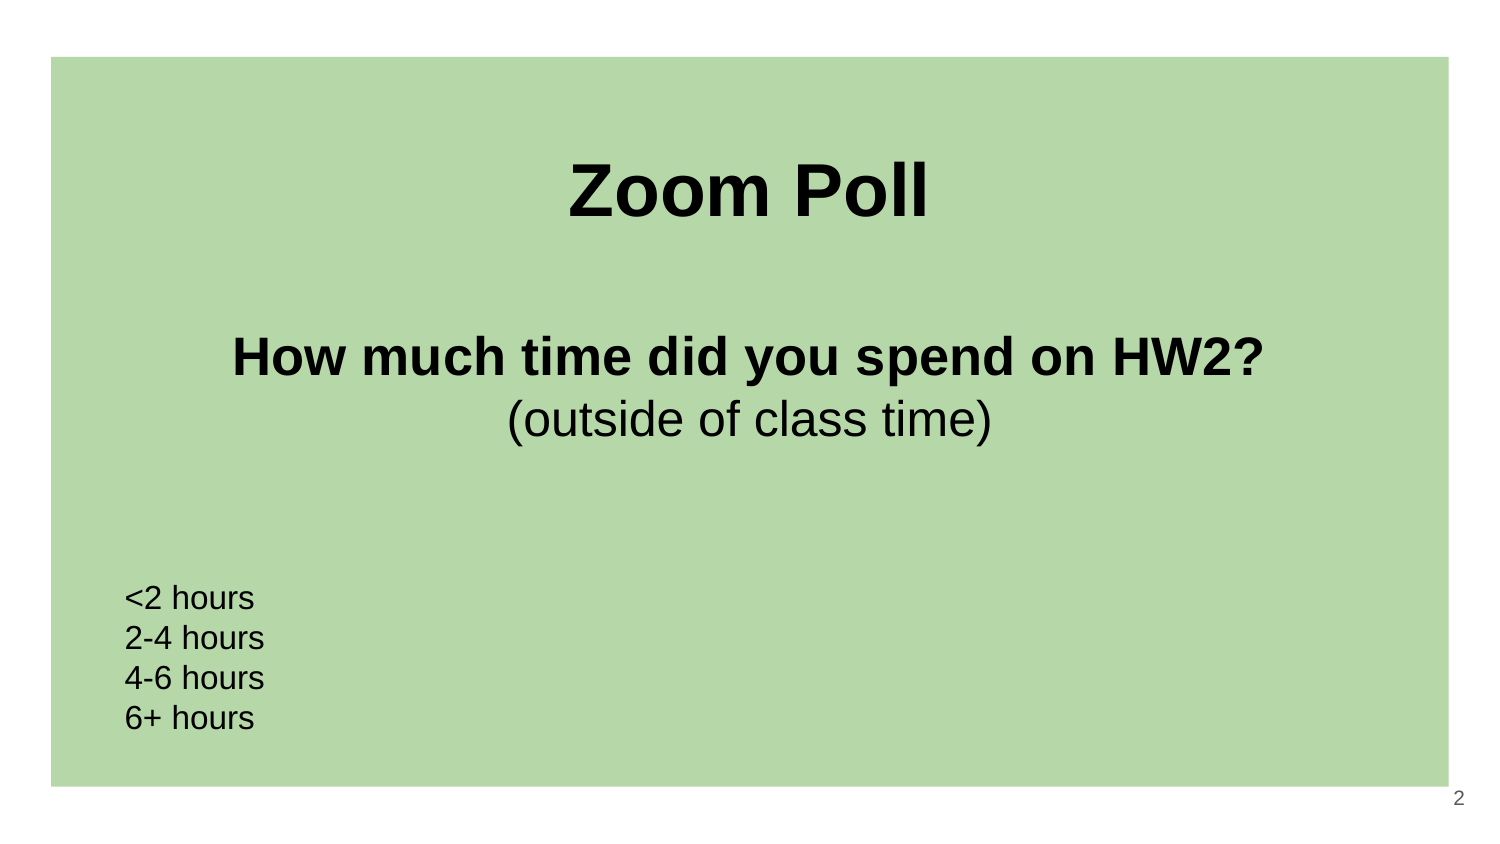

# Zoom Poll

How much time did you spend on HW2?
(outside of class time)

<2 hours
2-4 hours
4-6 hours
6+ hours

2